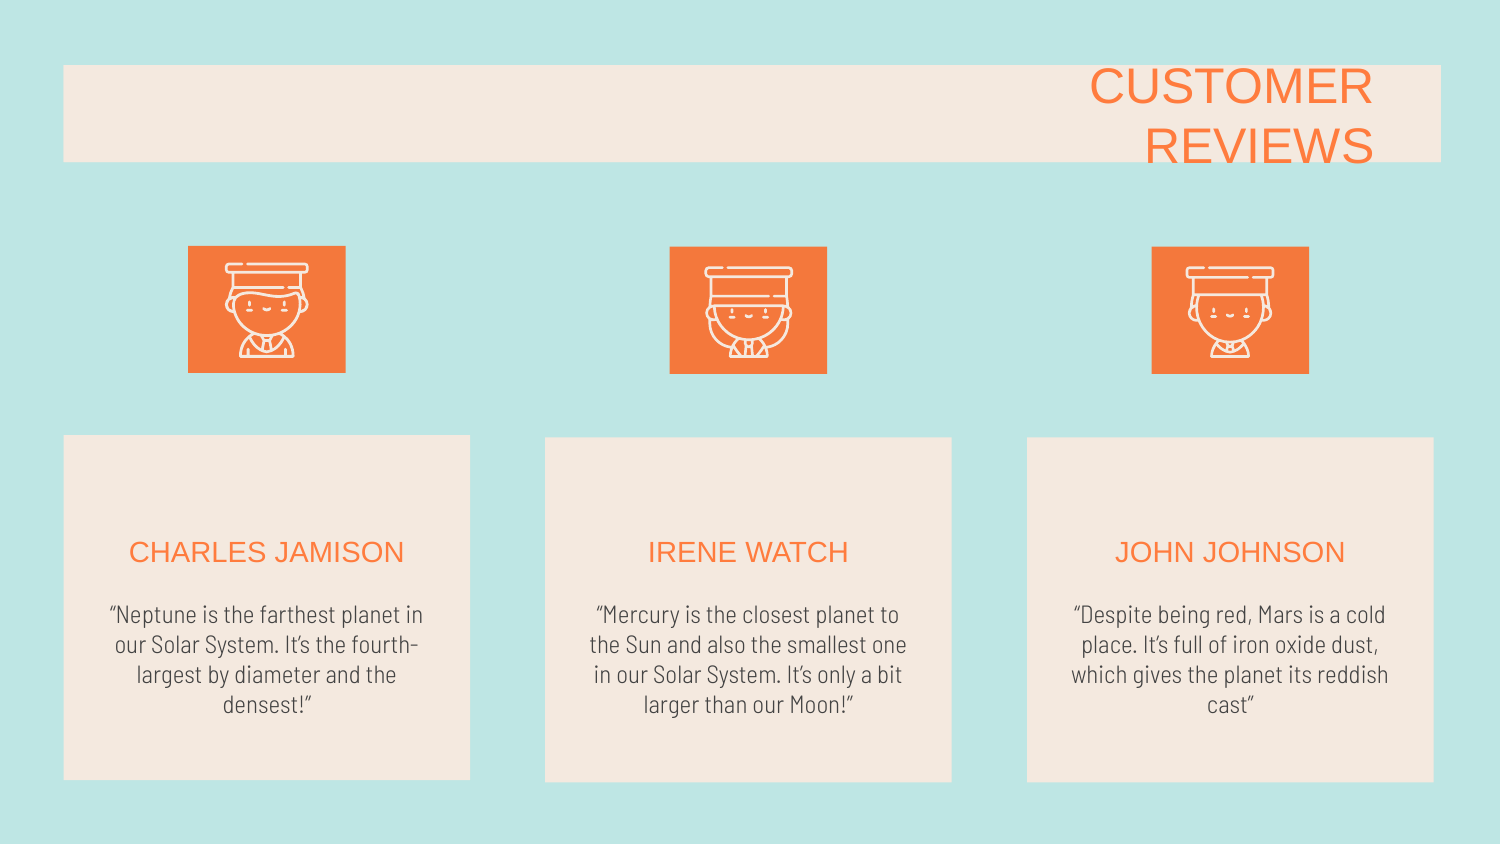

# CUSTOMER REVIEWS

CHARLES JAMISON
IRENE WATCH
JOHN JOHNSON
“Neptune is the farthest planet in our Solar System. It’s the fourth-largest by diameter and the densest!”
“Mercury is the closest planet to the Sun and also the smallest one in our Solar System. It’s only a bit larger than our Moon!”
“Despite being red, Mars is a cold place. It’s full of iron oxide dust, which gives the planet its reddish cast”